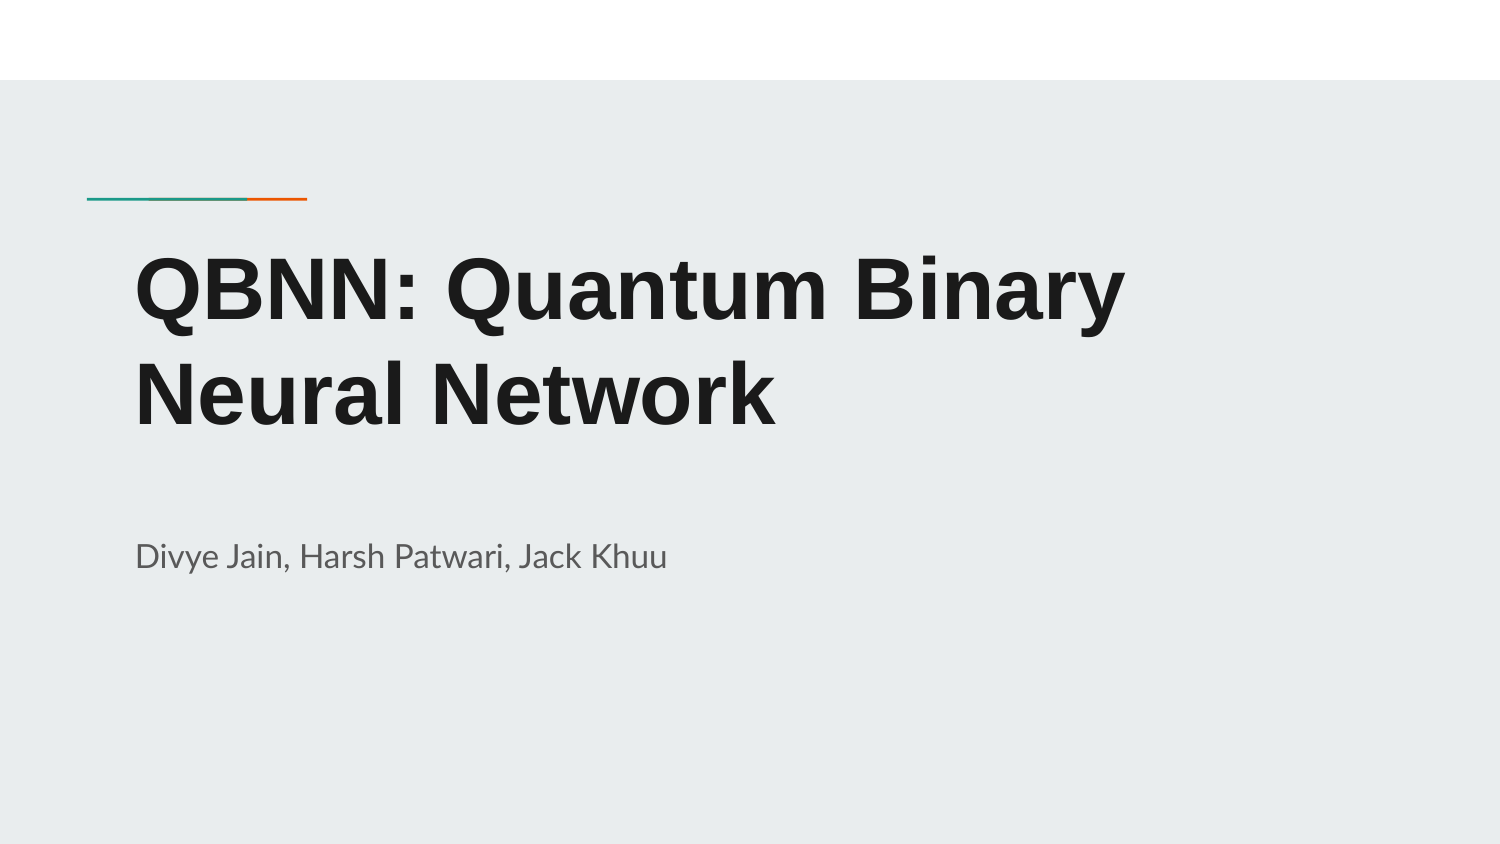

# QBNN: Quantum Binary Neural Network
Divye Jain, Harsh Patwari, Jack Khuu